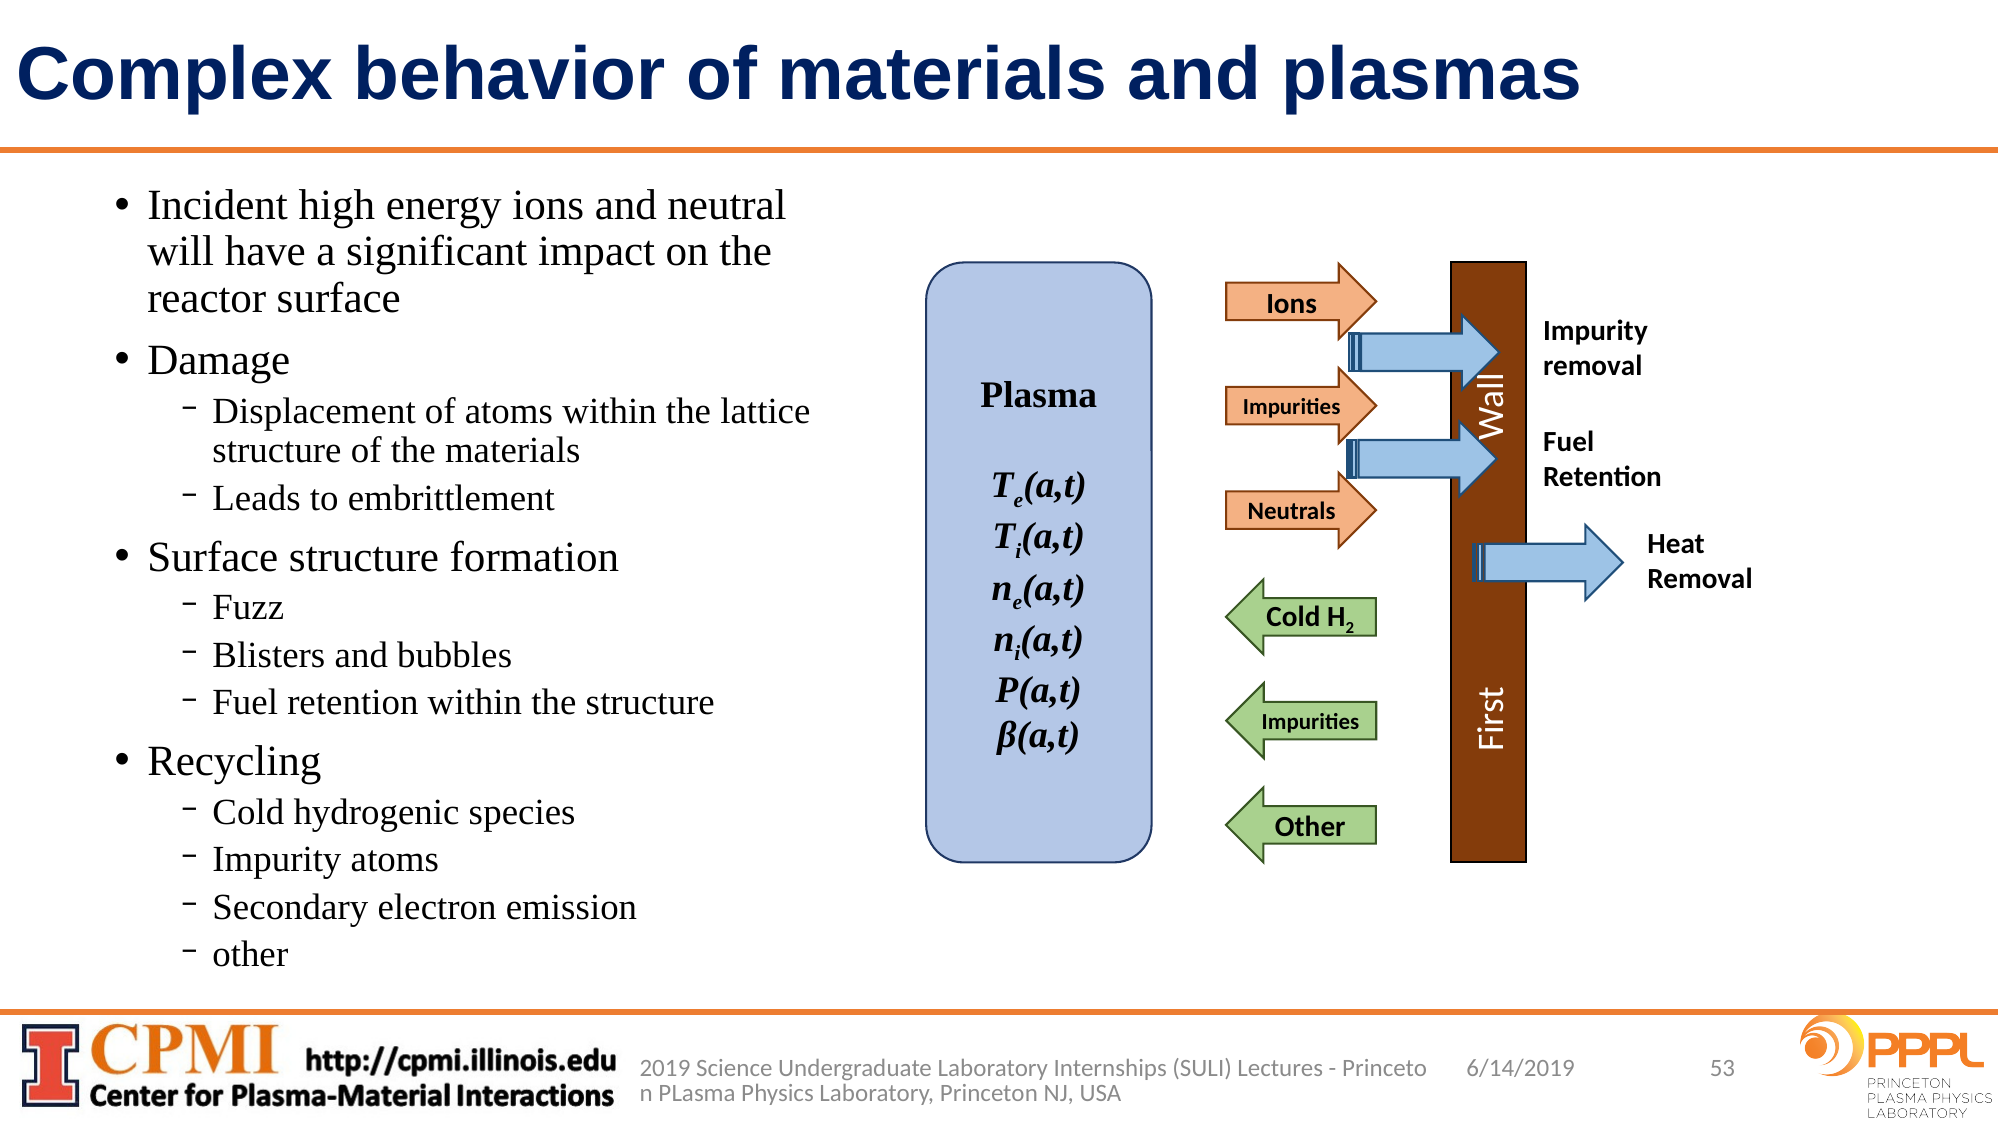

# Complex behavior of materials and plasmas
Incident high energy ions and neutral will have a significant impact on the reactor surface
Damage
Displacement of atoms within the lattice structure of the materials
Leads to embrittlement
Surface structure formation
Fuzz
Blisters and bubbles
Fuel retention within the structure
Recycling
Cold hydrogenic species
Impurity atoms
Secondary electron emission
other

Plasma

Te(a,t)
Ti(a,t)
ne(a,t)
ni(a,t)
P(a,t)
β(a,t)
First                             Wall
Ions
Impurity removal

Impurities
Fuel Retention

Neutrals
Heat Removal

Cold H2
Impurities
Other
2019 Science Undergraduate Laboratory Internships (SULI) Lectures - Princeton PLasma Physics Laboratory, Princeton NJ, USA
53
6/14/2019